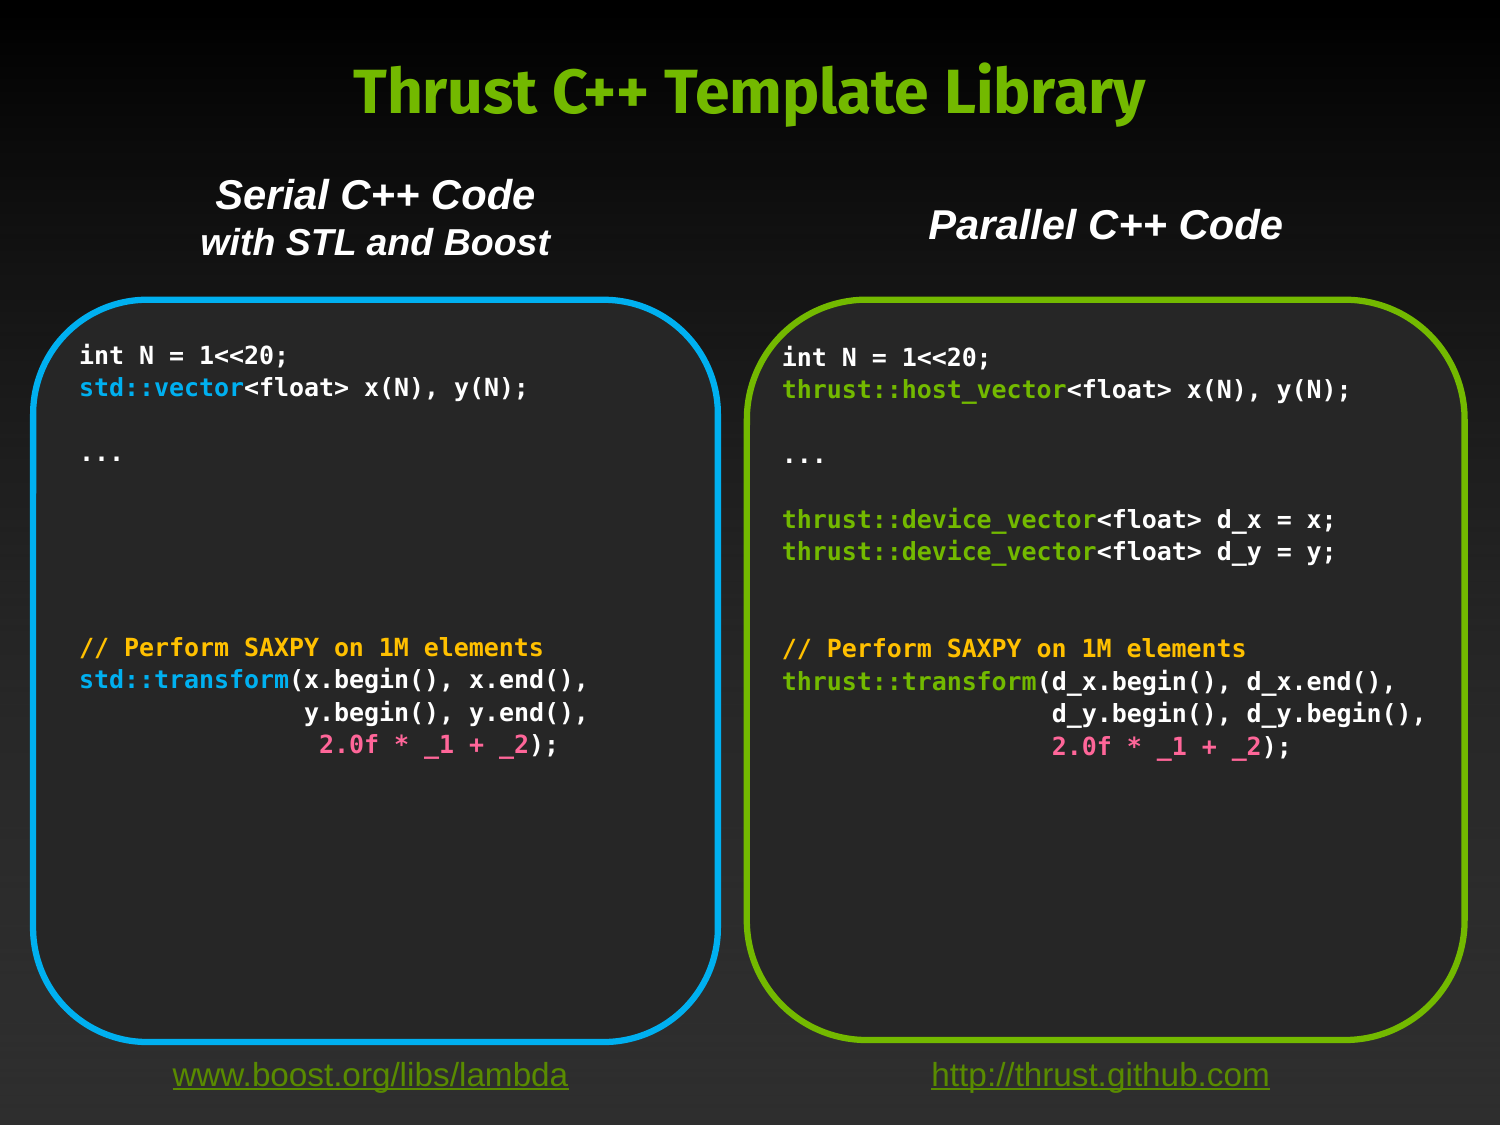

# Thrust C++ Template Library
Serial C++ Code
with STL and Boost
Parallel C++ Code
int N = 1<<20;
std::vector<float> x(N), y(N);

...

// Perform SAXPY on 1M elements
std::transform(x.begin(), x.end(),
               y.begin(), y.end(),
	      2.0f * _1 + _2);

int N = 1<<20;
thrust::host_vector<float> x(N), y(N);

...

thrust::device_vector<float> d_x = x;
thrust::device_vector<float> d_y = y;

// Perform SAXPY on 1M elements
thrust::transform(d_x.begin(), d_x.end(),
                  d_y.begin(), d_y.begin(),
                  2.0f * _1 + _2);

www.boost.org/libs/lambda
http://thrust.github.com